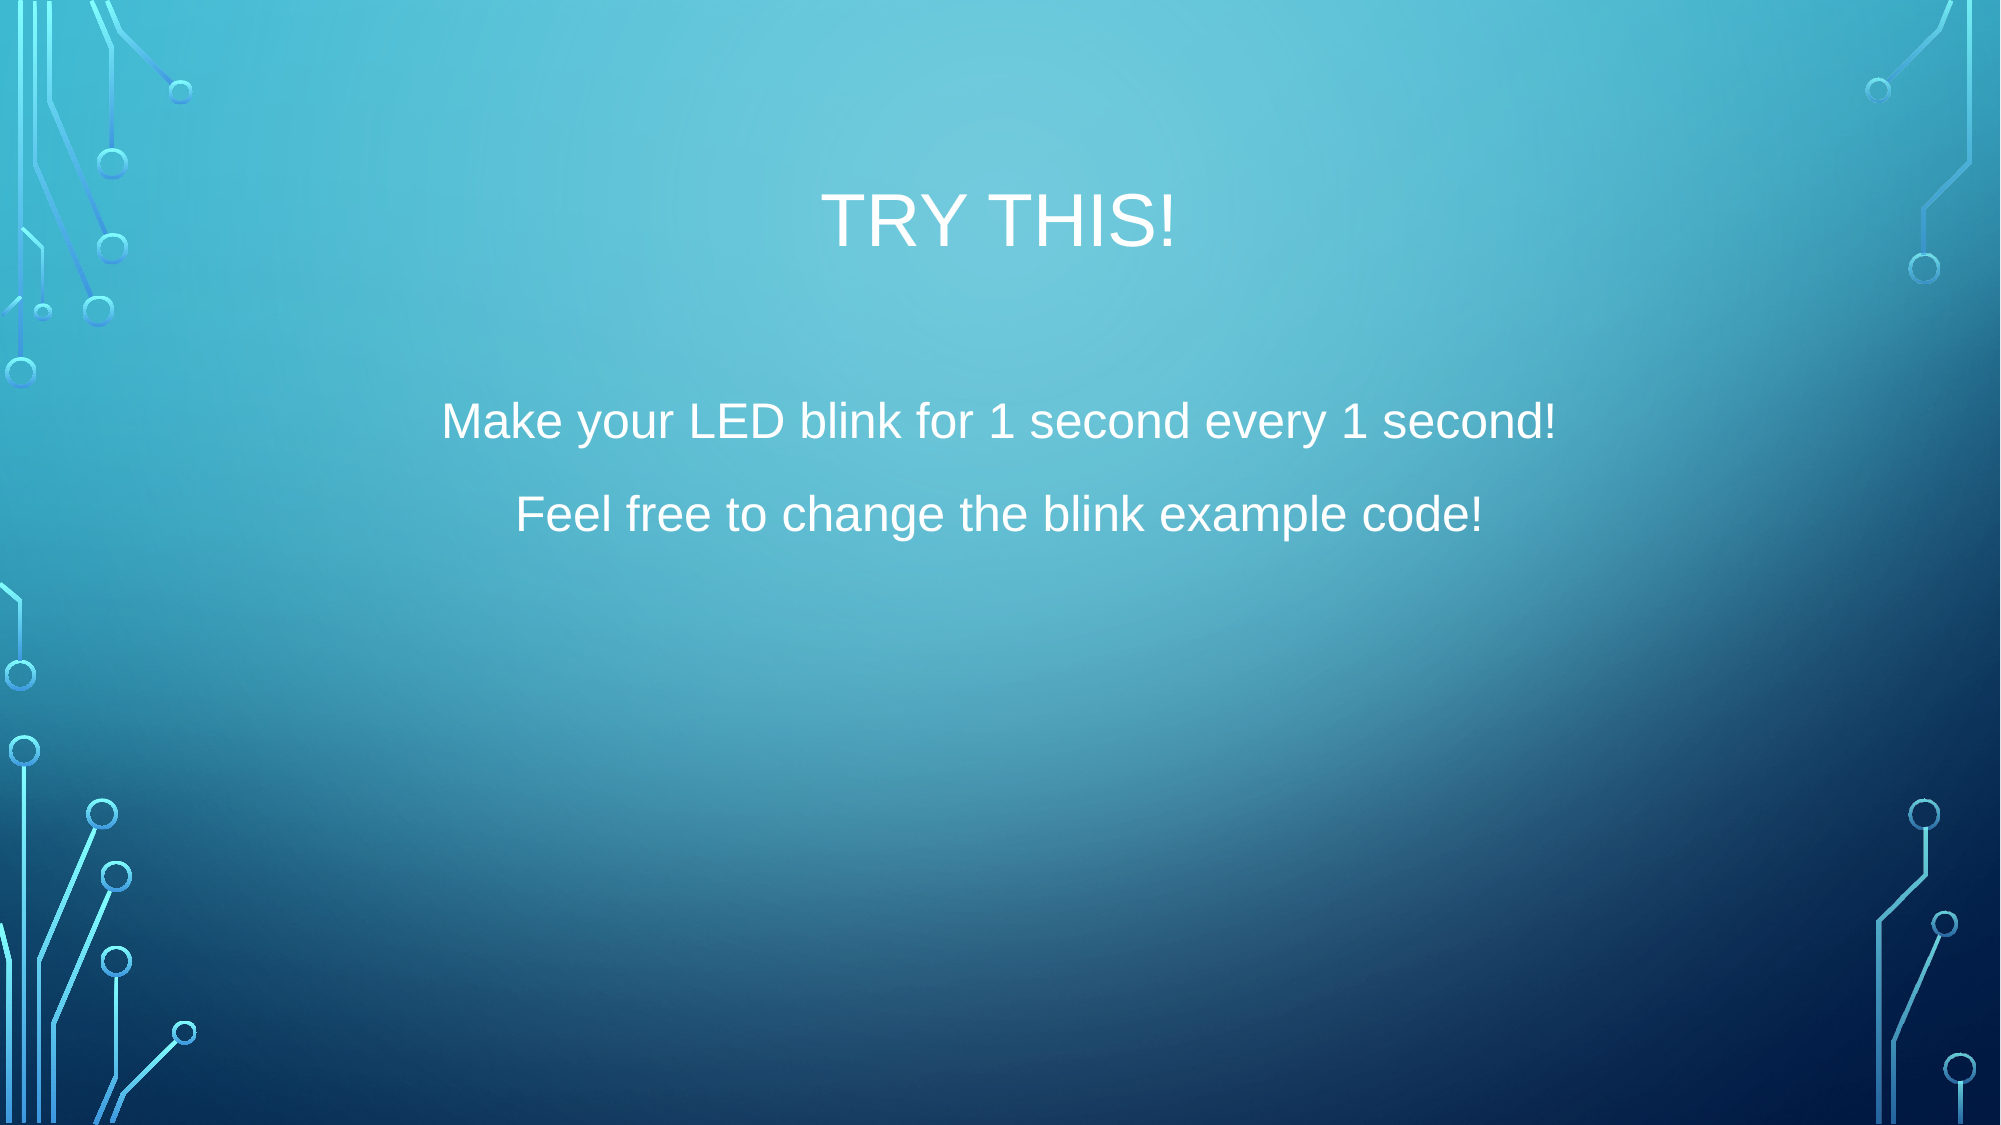

# Try this!
Make your LED blink for 1 second every 1 second!
Feel free to change the blink example code!